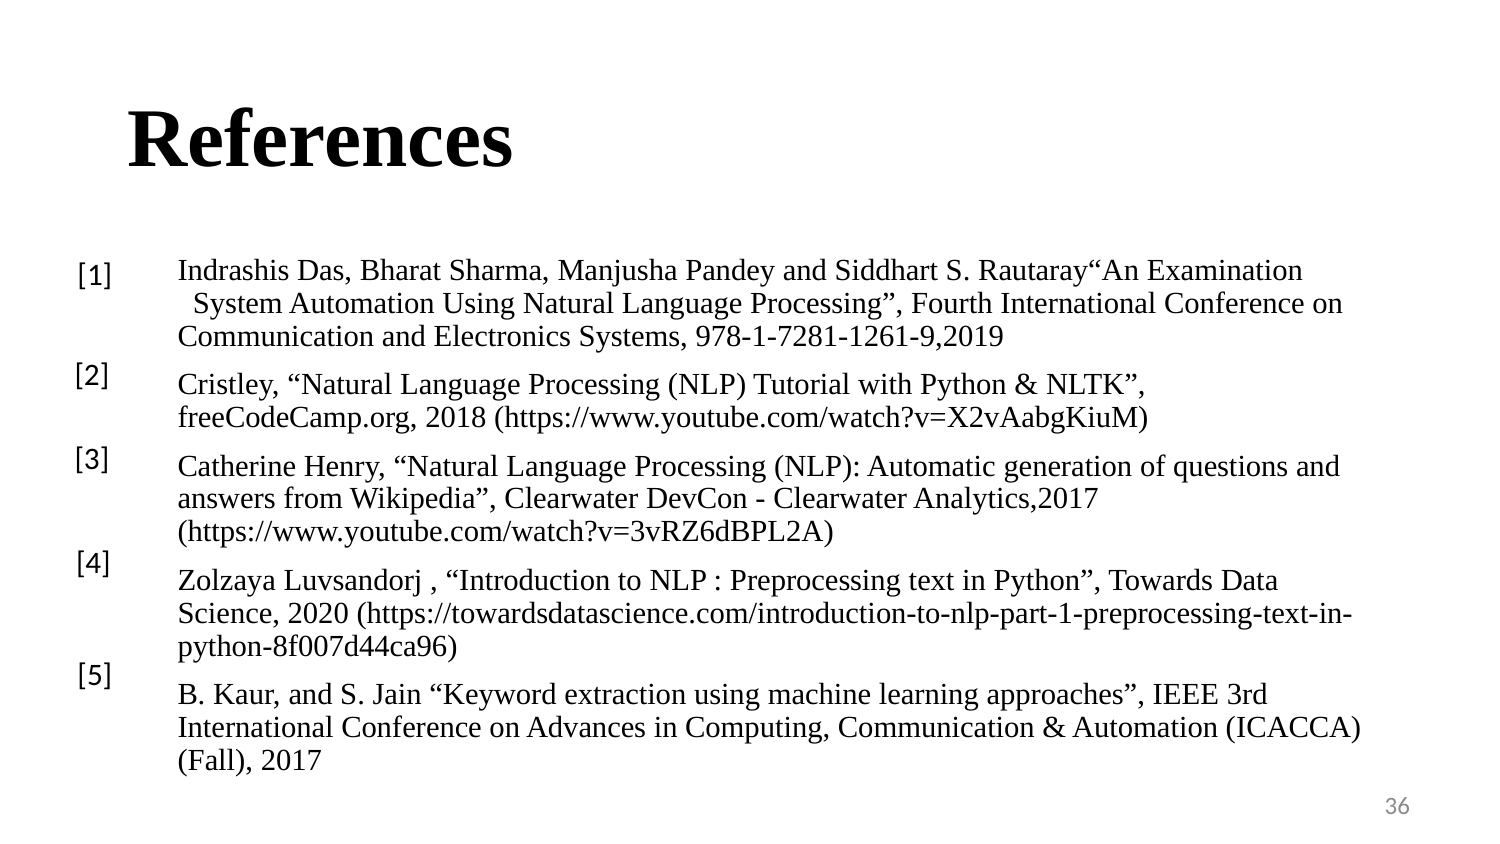

# References
[1]

Indrashis Das, Bharat Sharma, Manjusha Pandey and Siddhart S. Rautaray“An Examination           System Automation Using Natural Language Processing”, Fourth International Conference on Communication and Electronics Systems, 978-1-7281-1261-9,2019
Cristley, “Natural Language Processing (NLP) Tutorial with Python & NLTK”, freeCodeCamp.org, 2018 (https://www.youtube.com/watch?v=X2vAabgKiuM)
Catherine Henry, “Natural Language Processing (NLP): Automatic generation of questions and answers from Wikipedia”, Clearwater DevCon - Clearwater Analytics,2017 (https://www.youtube.com/watch?v=3vRZ6dBPL2A)
Zolzaya Luvsandorj , “Introduction to NLP : Preprocessing text in Python”, Towards Data Science, 2020 (https://towardsdatascience.com/introduction-to-nlp-part-1-preprocessing-text-in-python-8f007d44ca96)
B. Kaur, and S. Jain “Keyword extraction using machine learning approaches”, IEEE 3rd International Conference on Advances in Computing, Communication & Automation (ICACCA) (Fall), 2017

[2]

[3]

[4]

[5]

36